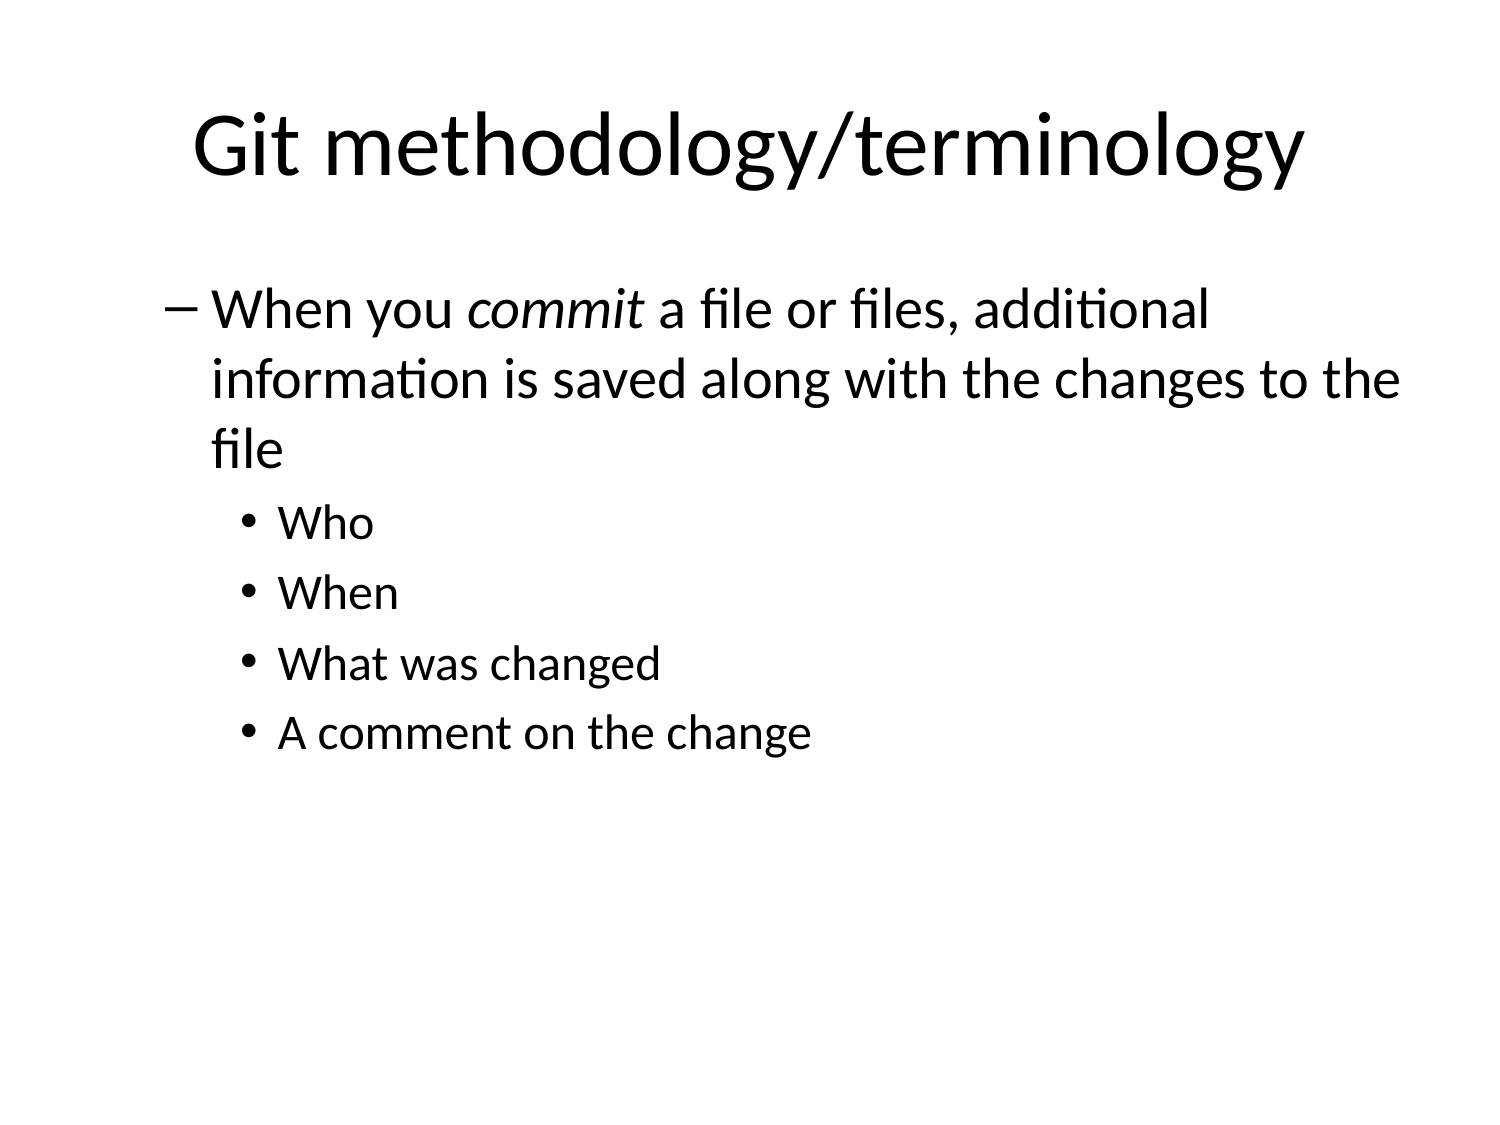

# Git methodology/terminology
When you commit a file or files, additional information is saved along with the changes to the file
Who
When
What was changed
A comment on the change